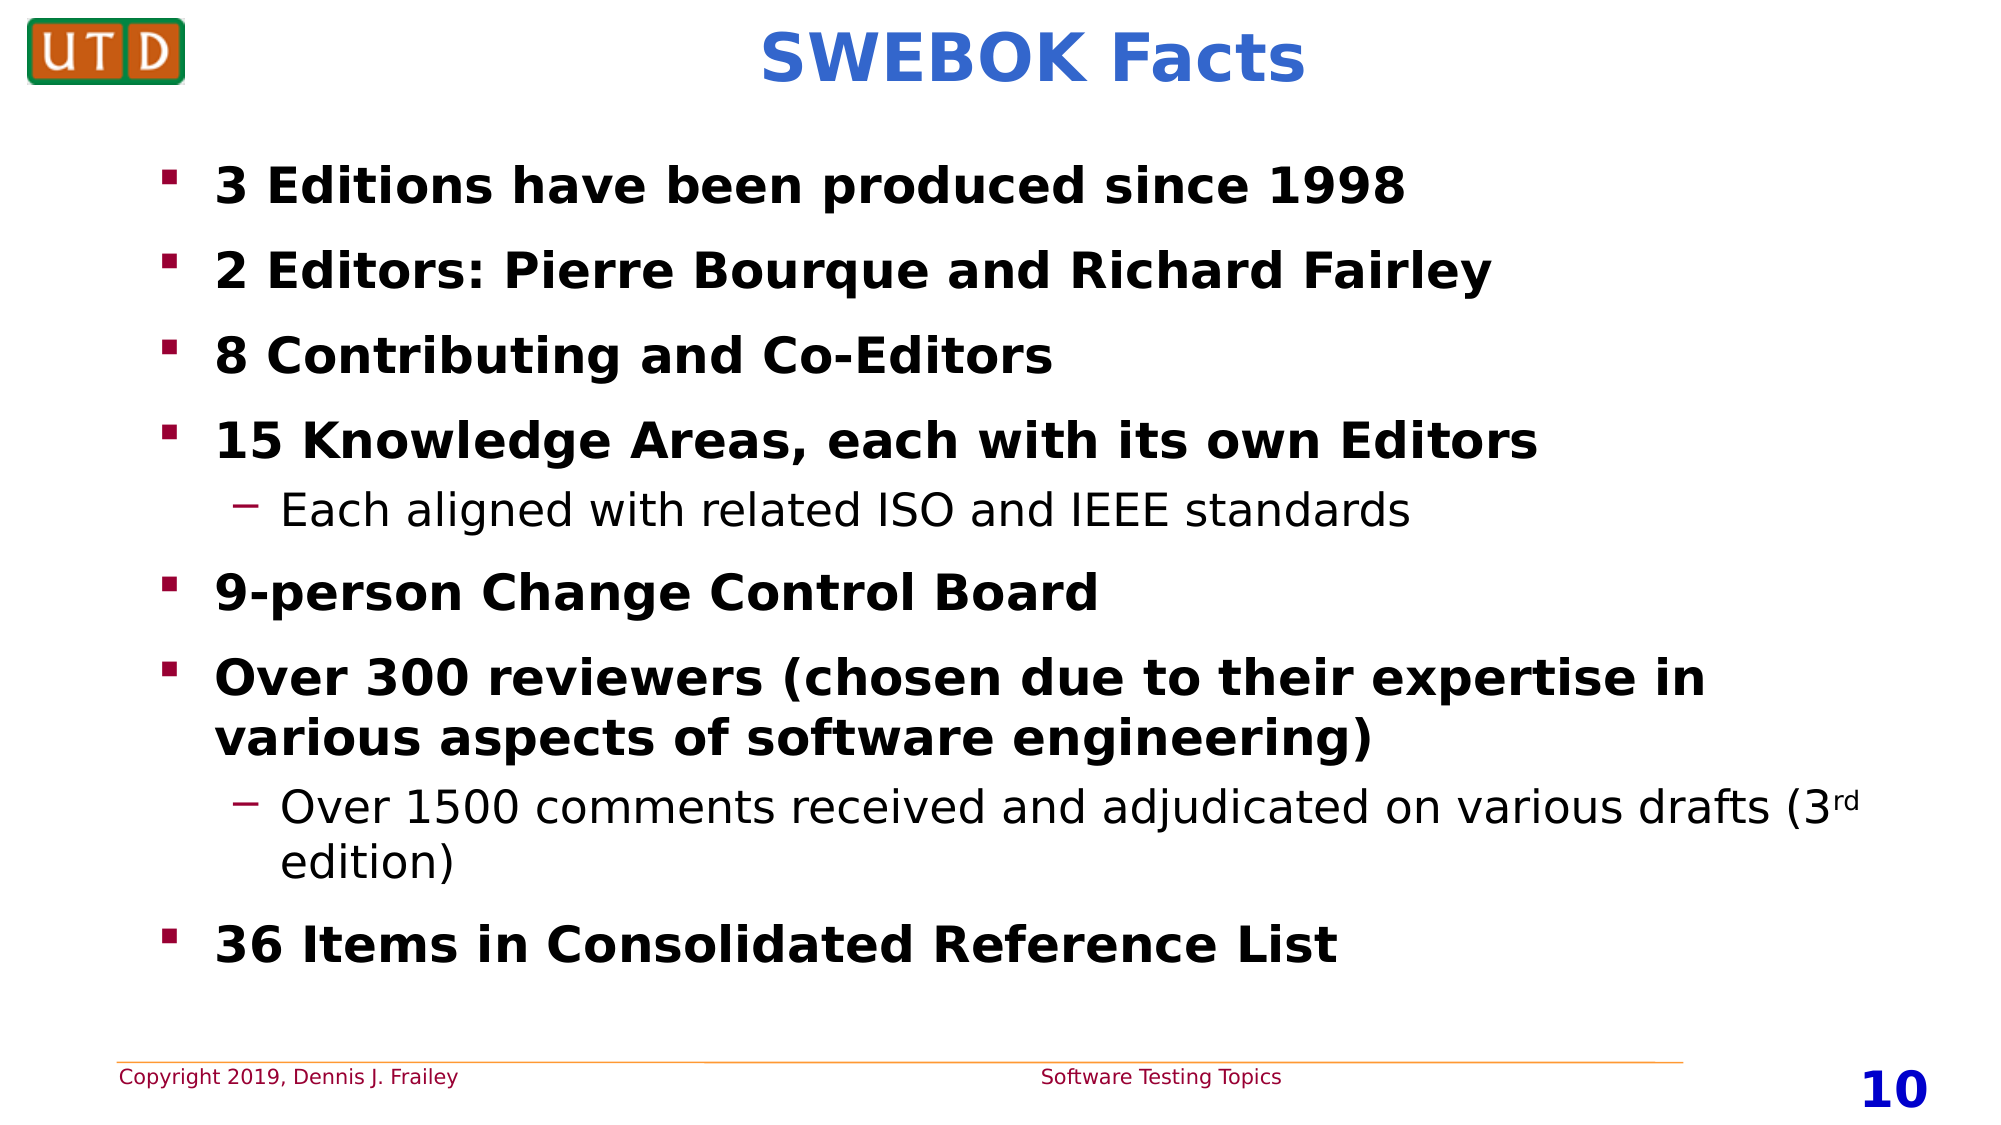

# SWEBOK Facts
3 Editions have been produced since 1998
2 Editors: Pierre Bourque and Richard Fairley
8 Contributing and Co-Editors
15 Knowledge Areas, each with its own Editors
Each aligned with related ISO and IEEE standards
9-person Change Control Board
Over 300 reviewers (chosen due to their expertise in various aspects of software engineering)
Over 1500 comments received and adjudicated on various drafts (3rd edition)
36 Items in Consolidated Reference List